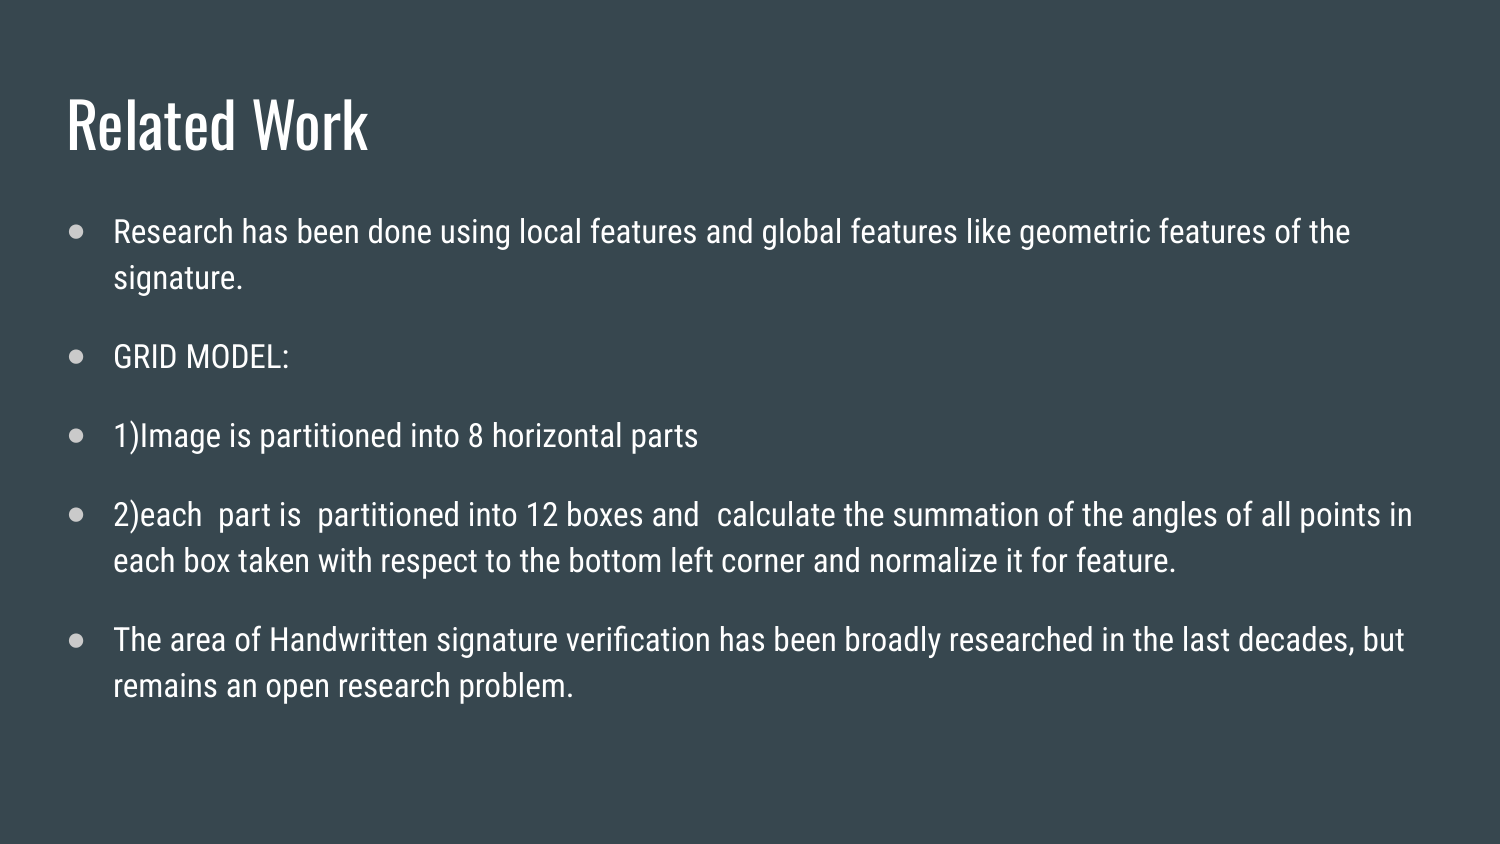

# Related Work
Research has been done using local features and global features like geometric features of the signature.
GRID MODEL:
1)Image is partitioned into 8 horizontal parts
2)each  part is  partitioned into 12 boxes and  calculate the summation of the angles of all points in each box taken with respect to the bottom left corner and normalize it for feature.
The area of Handwritten signature verification has been broadly researched in the last decades, but remains an open research problem.